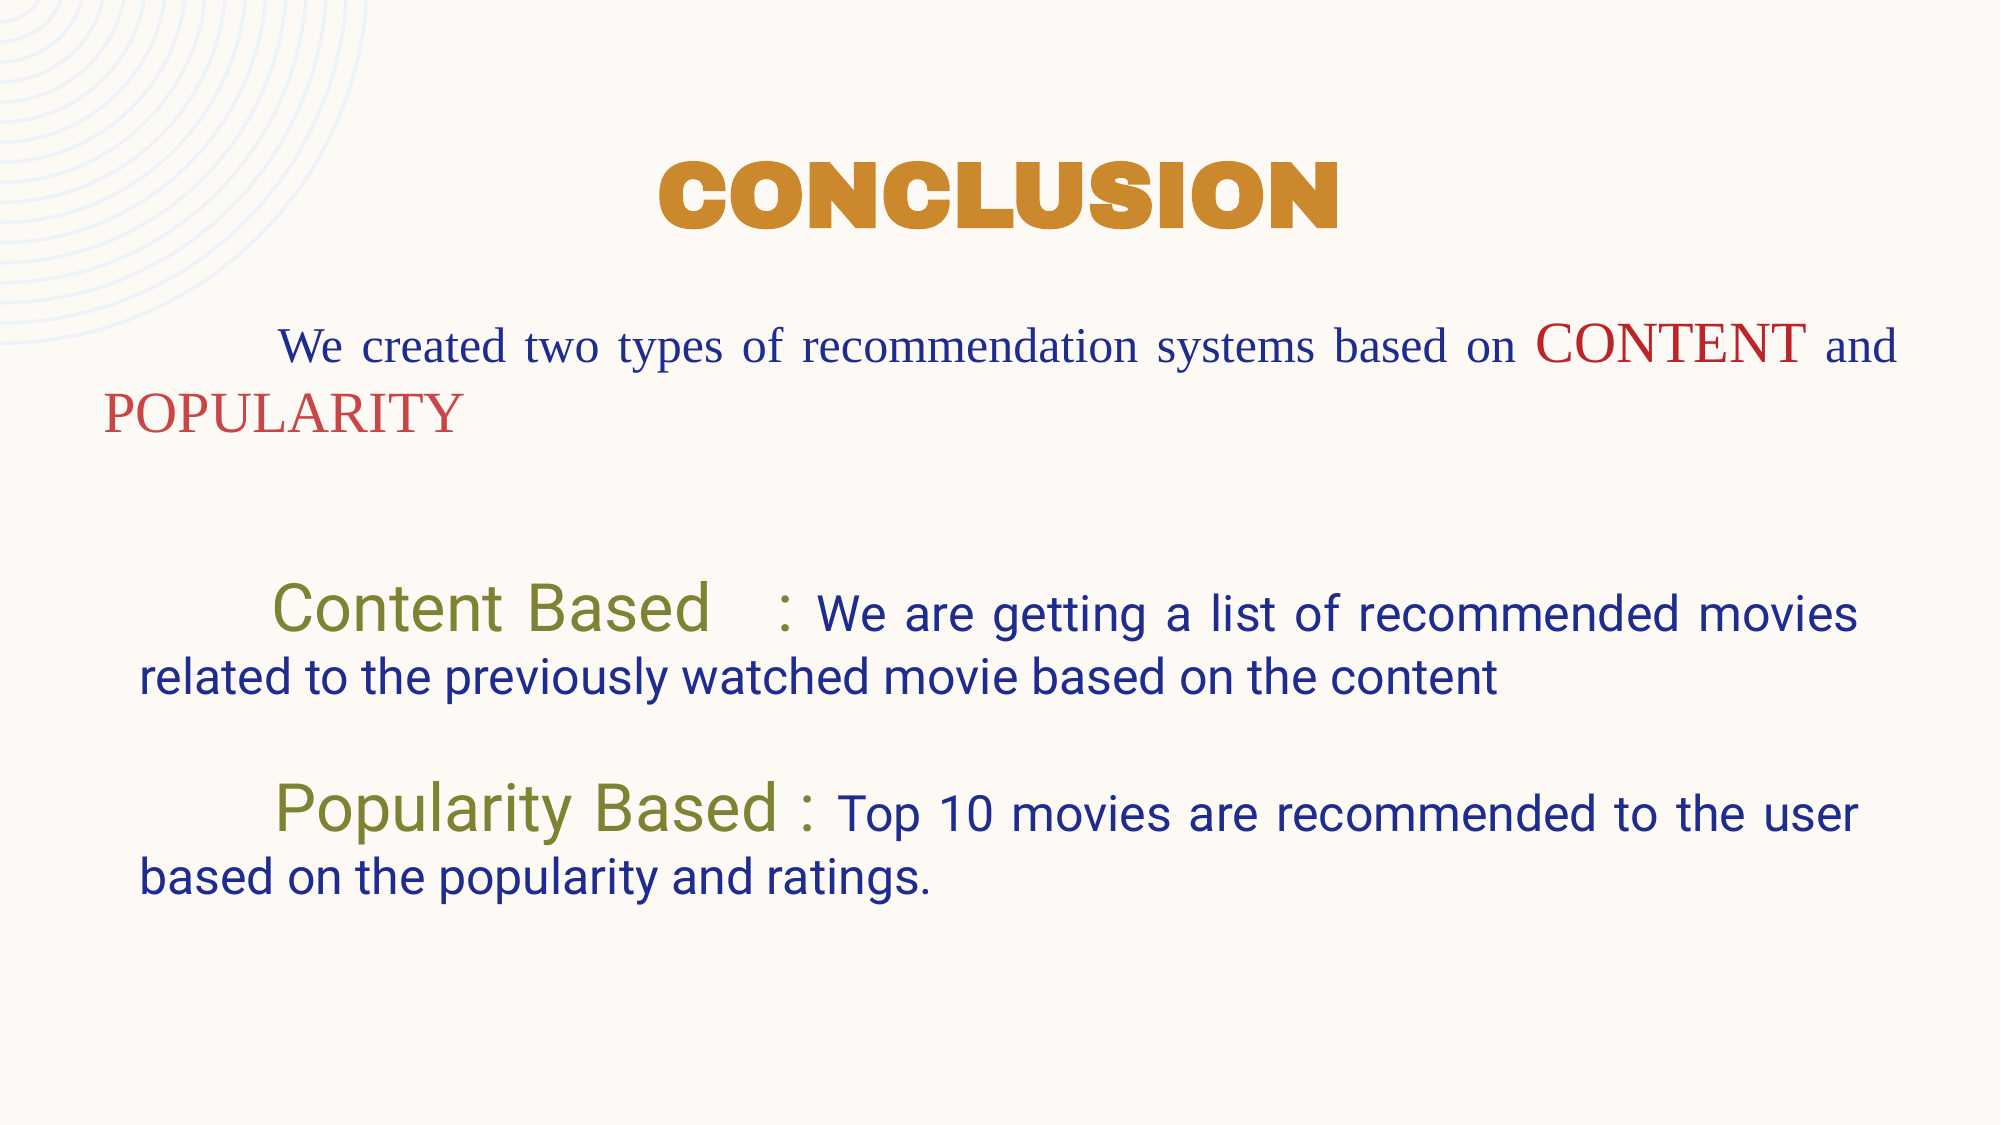

# Conclusion
          We created two types of recommendation systems based on CONTENT and POPULARITY

      Content Based   : We are getting a list of recommended movies related to the previously watched movie based on the content

        Popularity Based : Top 10 movies are recommended to the user based on the popularity and ratings.